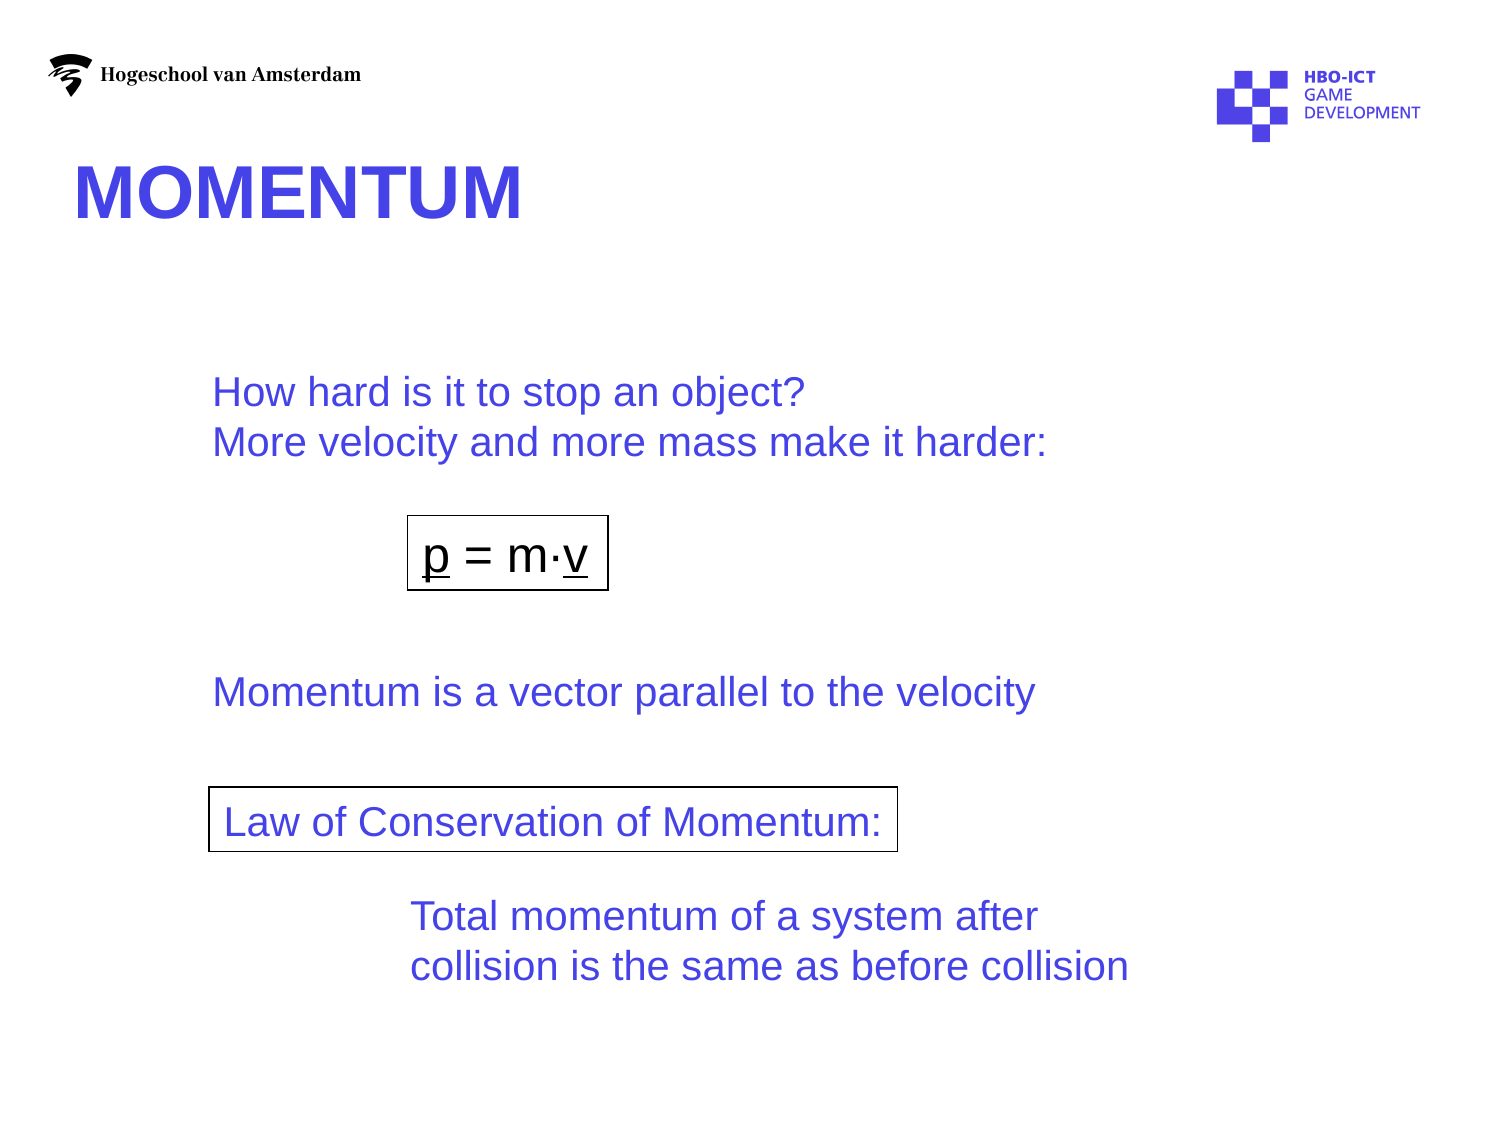

# Momentum
How hard is it to stop an object?
More velocity and more mass make it harder:
p = m∙v
Momentum is a vector parallel to the velocity
Law of Conservation of Momentum:
Total momentum of a system after collision is the same as before collision